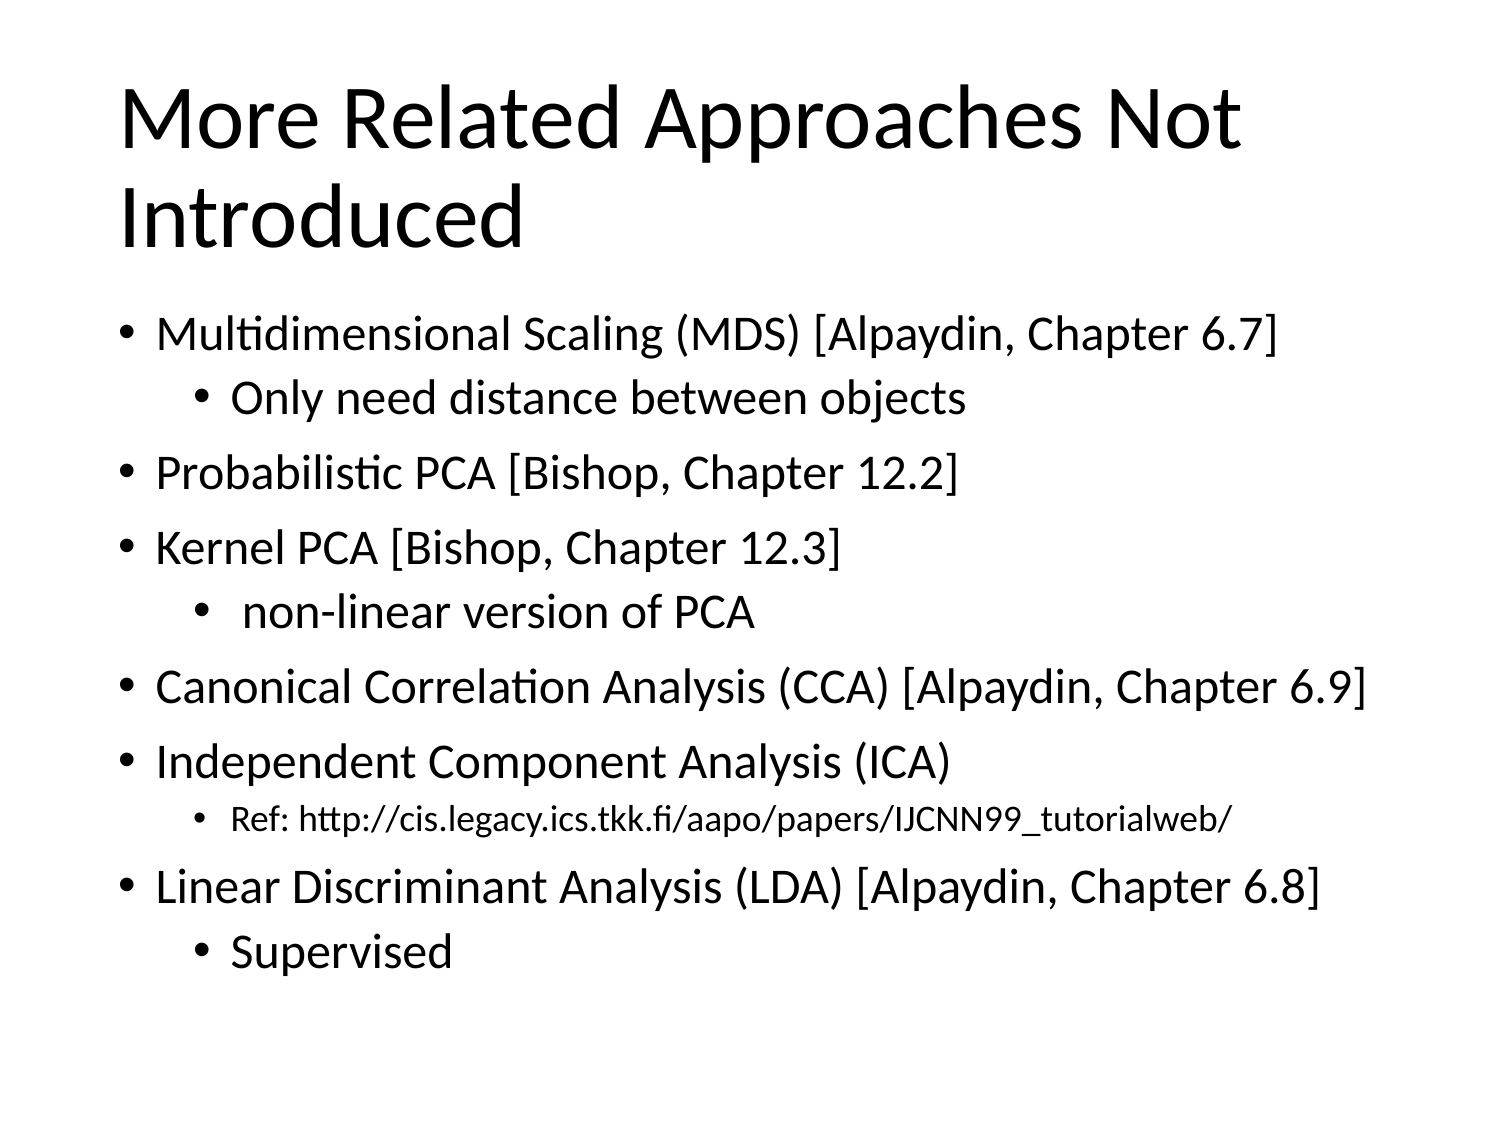

# More Related Approaches Not Introduced
Multidimensional Scaling (MDS) [Alpaydin, Chapter 6.7]
Only need distance between objects
Probabilistic PCA [Bishop, Chapter 12.2]
Kernel PCA [Bishop, Chapter 12.3]
 non-linear version of PCA
Canonical Correlation Analysis (CCA) [Alpaydin, Chapter 6.9]
Independent Component Analysis (ICA)
Ref: http://cis.legacy.ics.tkk.fi/aapo/papers/IJCNN99_tutorialweb/
Linear Discriminant Analysis (LDA) [Alpaydin, Chapter 6.8]
Supervised